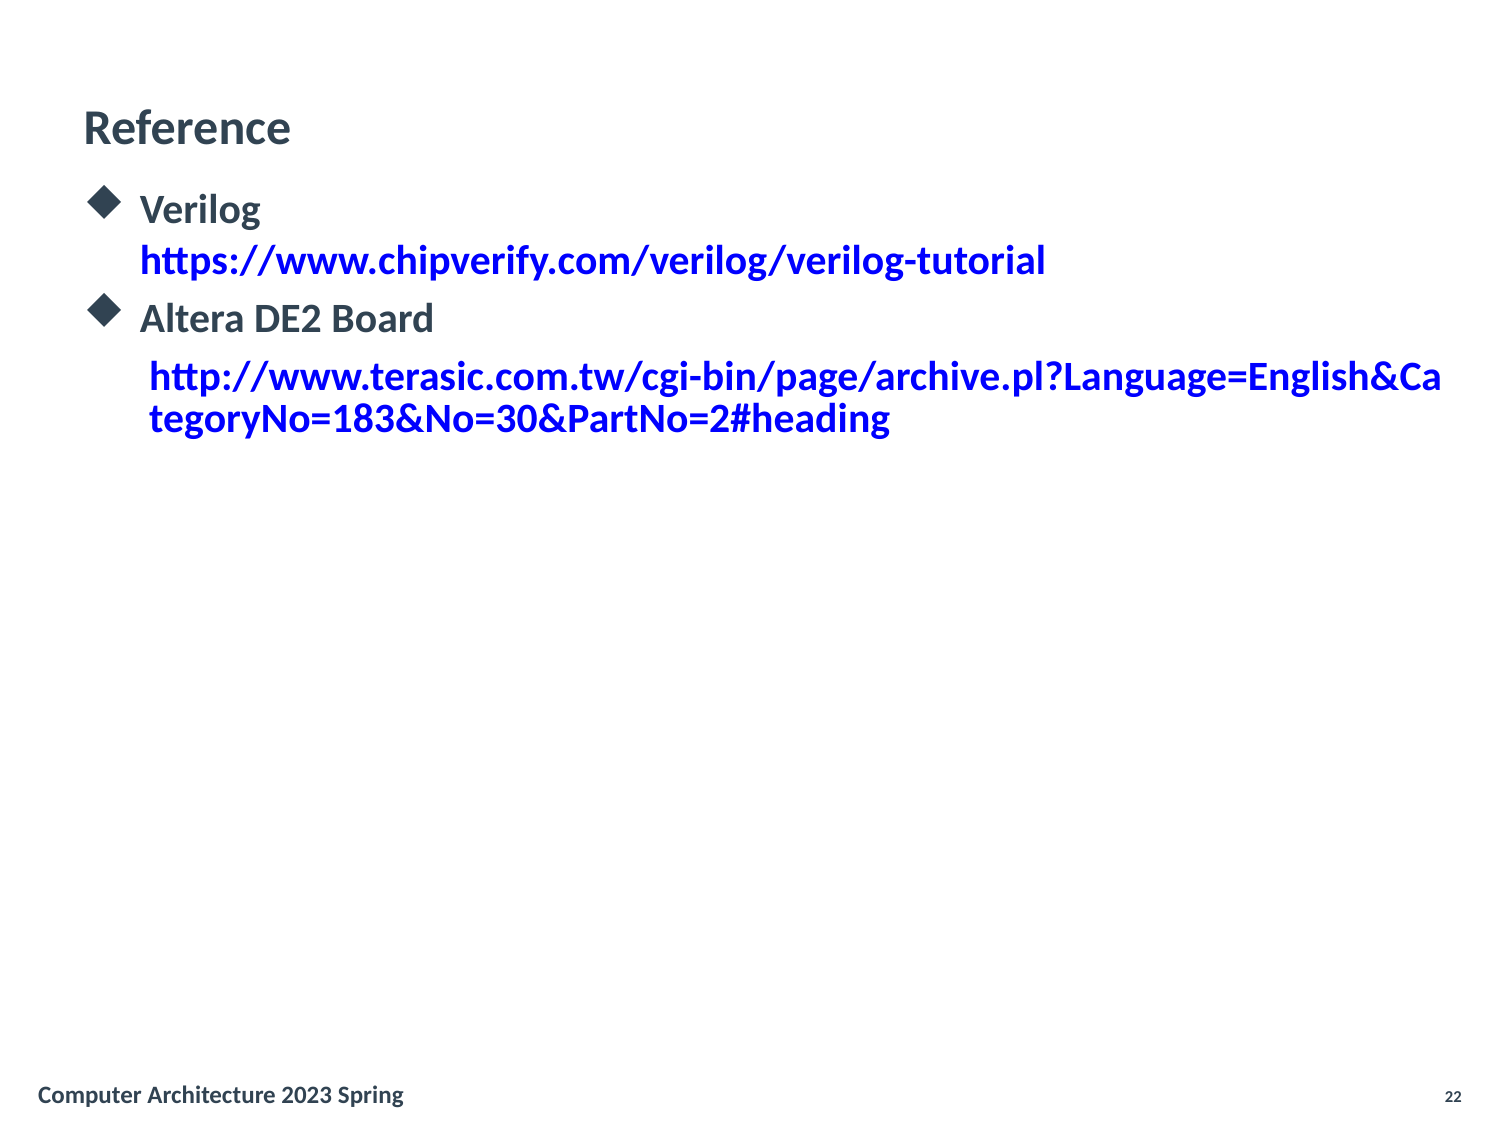

# Reference
Verilog
https://www.chipverify.com/verilog/verilog-tutorial
Altera DE2 Board
http://www.terasic.com.tw/cgi-bin/page/archive.pl?Language=English&CategoryNo=183&No=30&PartNo=2#heading